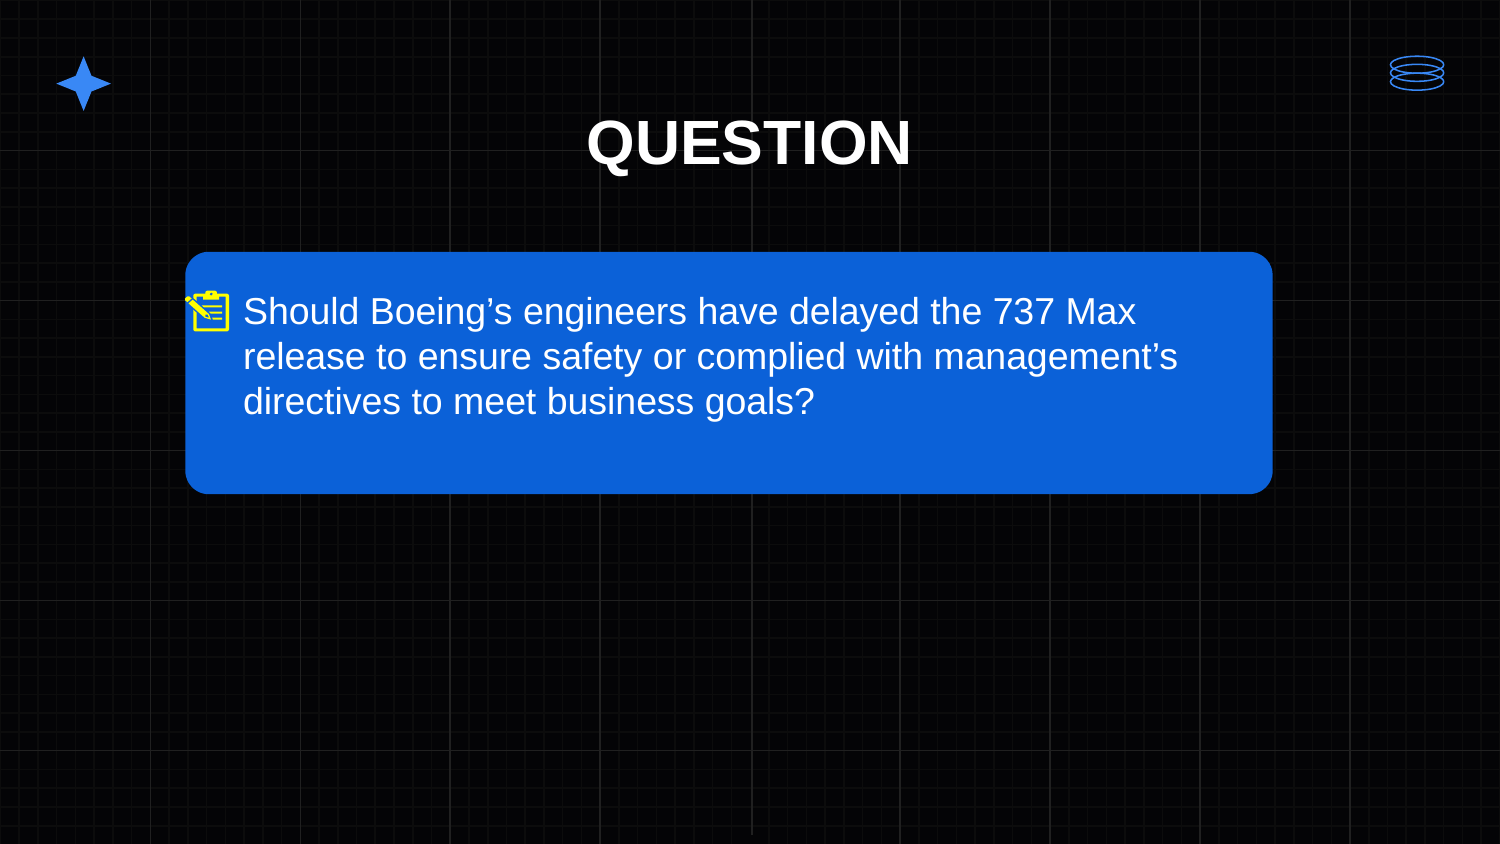

QUESTION

Should Boeing’s engineers have delayed the 737 Max release to ensure safety or complied with management’s directives to meet business goals?